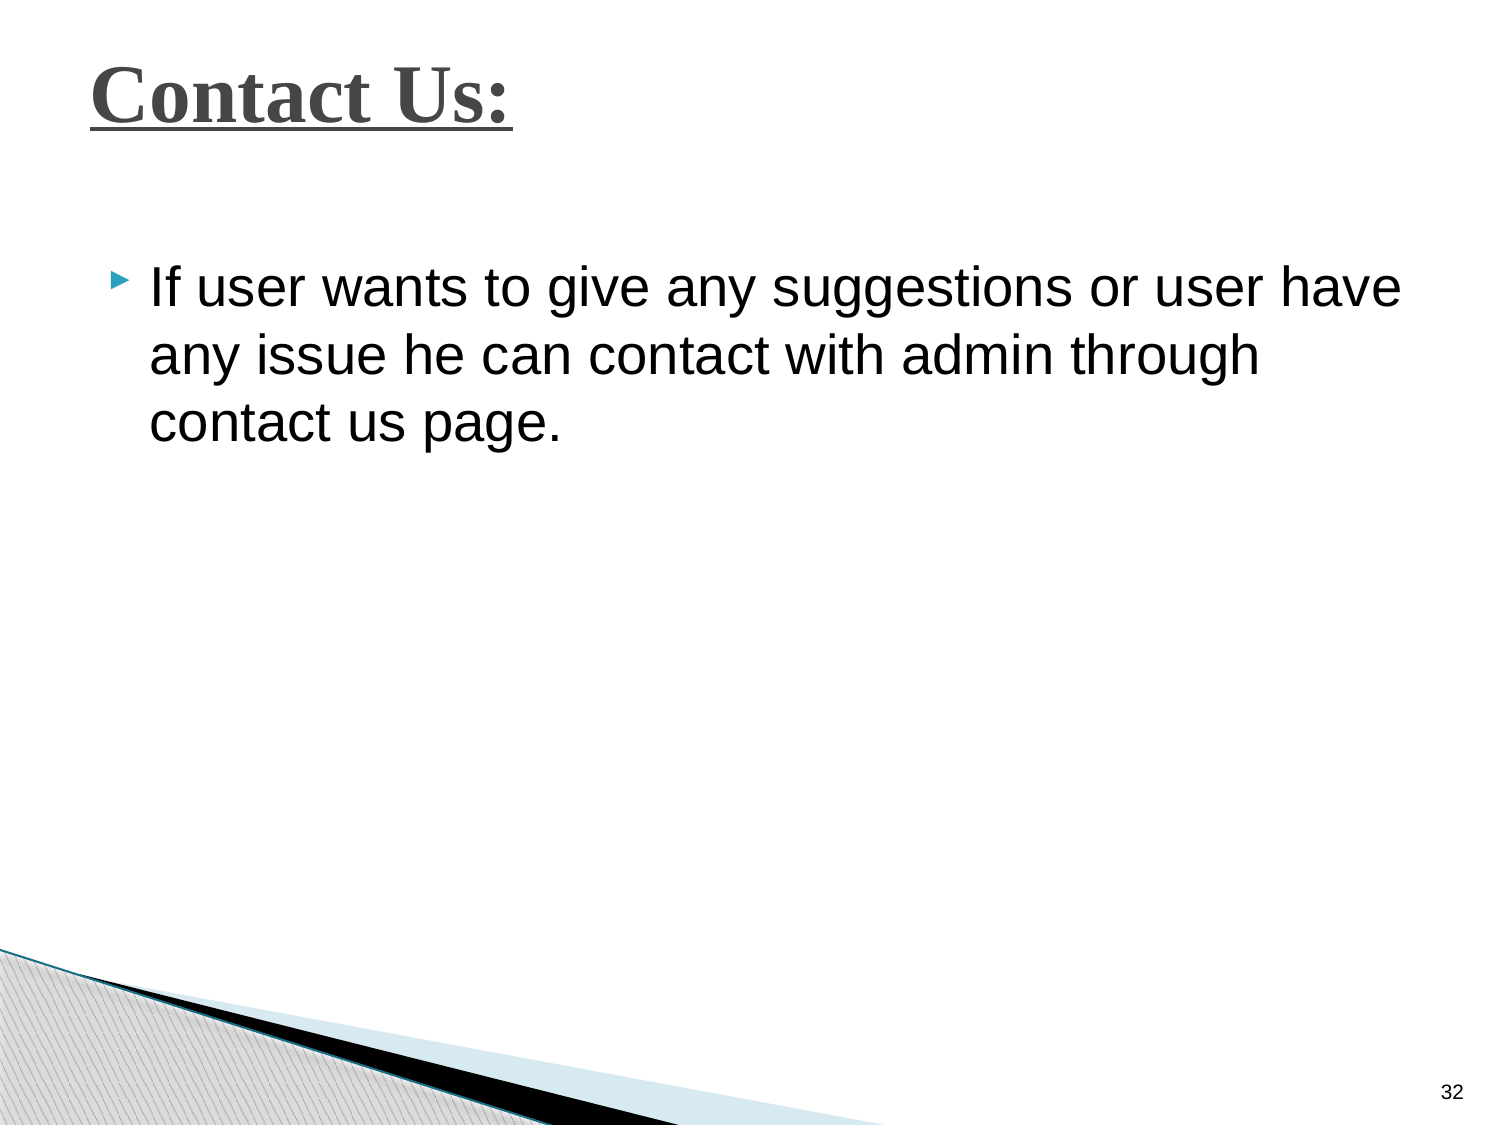

# Contact Us:
If user wants to give any suggestions or user have any issue he can contact with admin through contact us page.
32